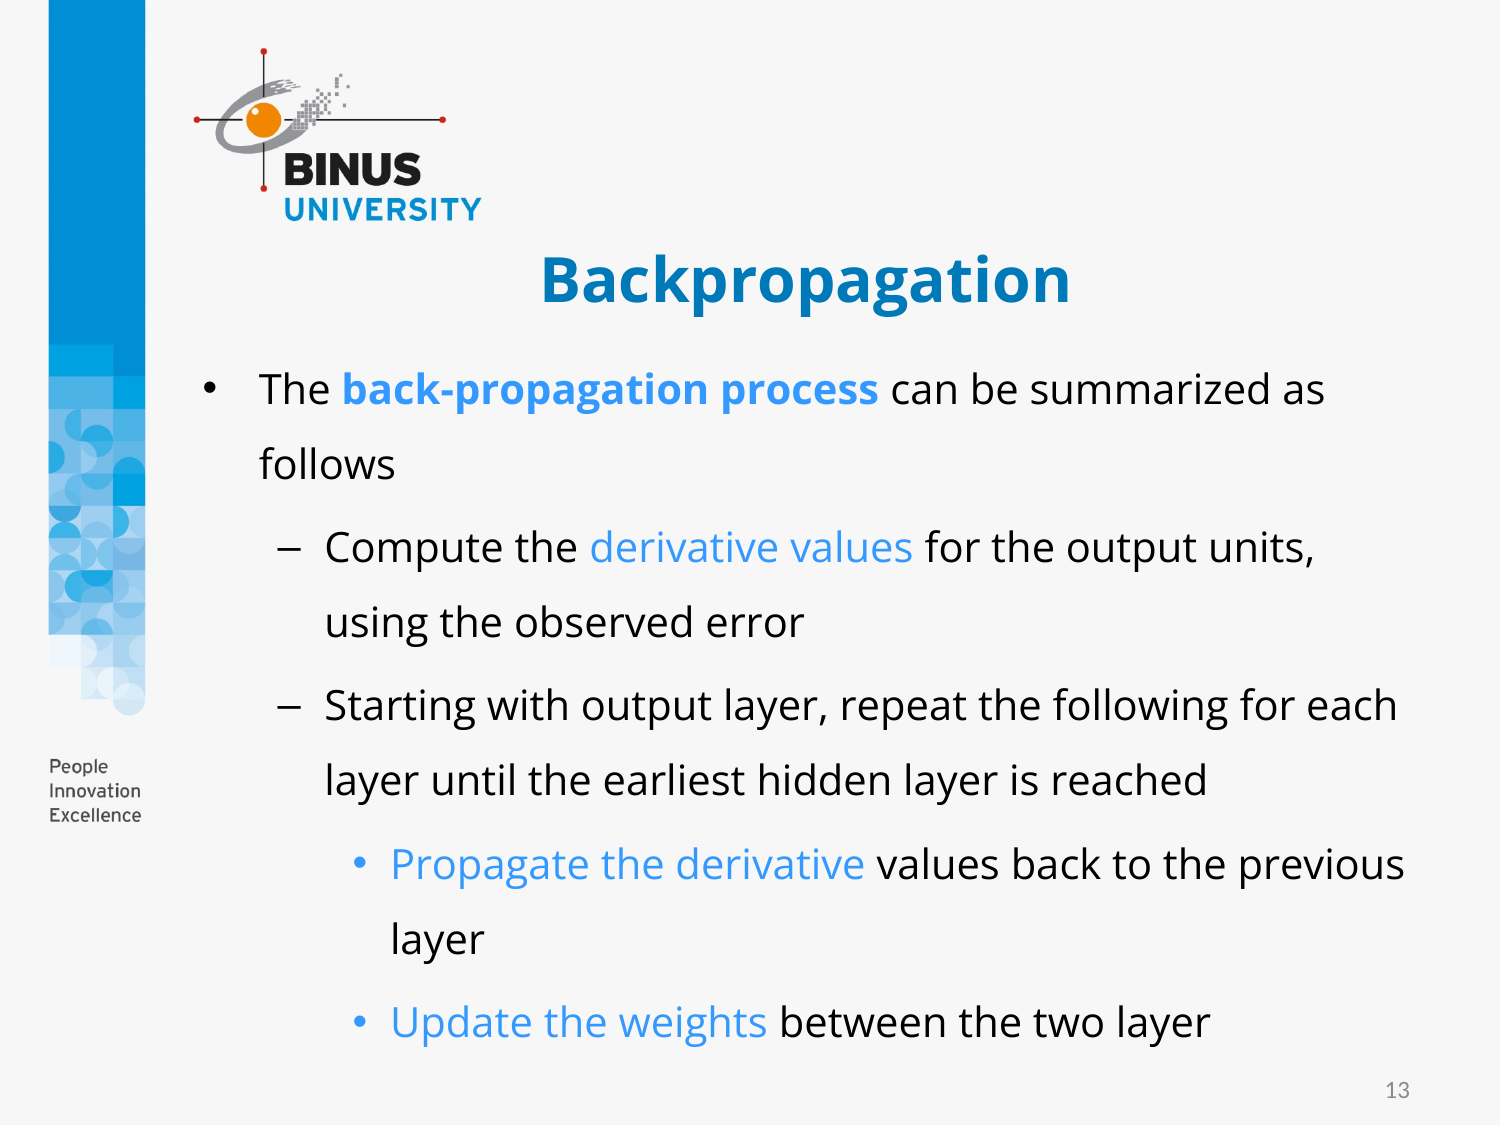

# Backpropagation
The back-propagation process can be summarized as follows
Compute the derivative values for the output units, using the observed error
Starting with output layer, repeat the following for each layer until the earliest hidden layer is reached
Propagate the derivative values back to the previous layer
Update the weights between the two layer
13